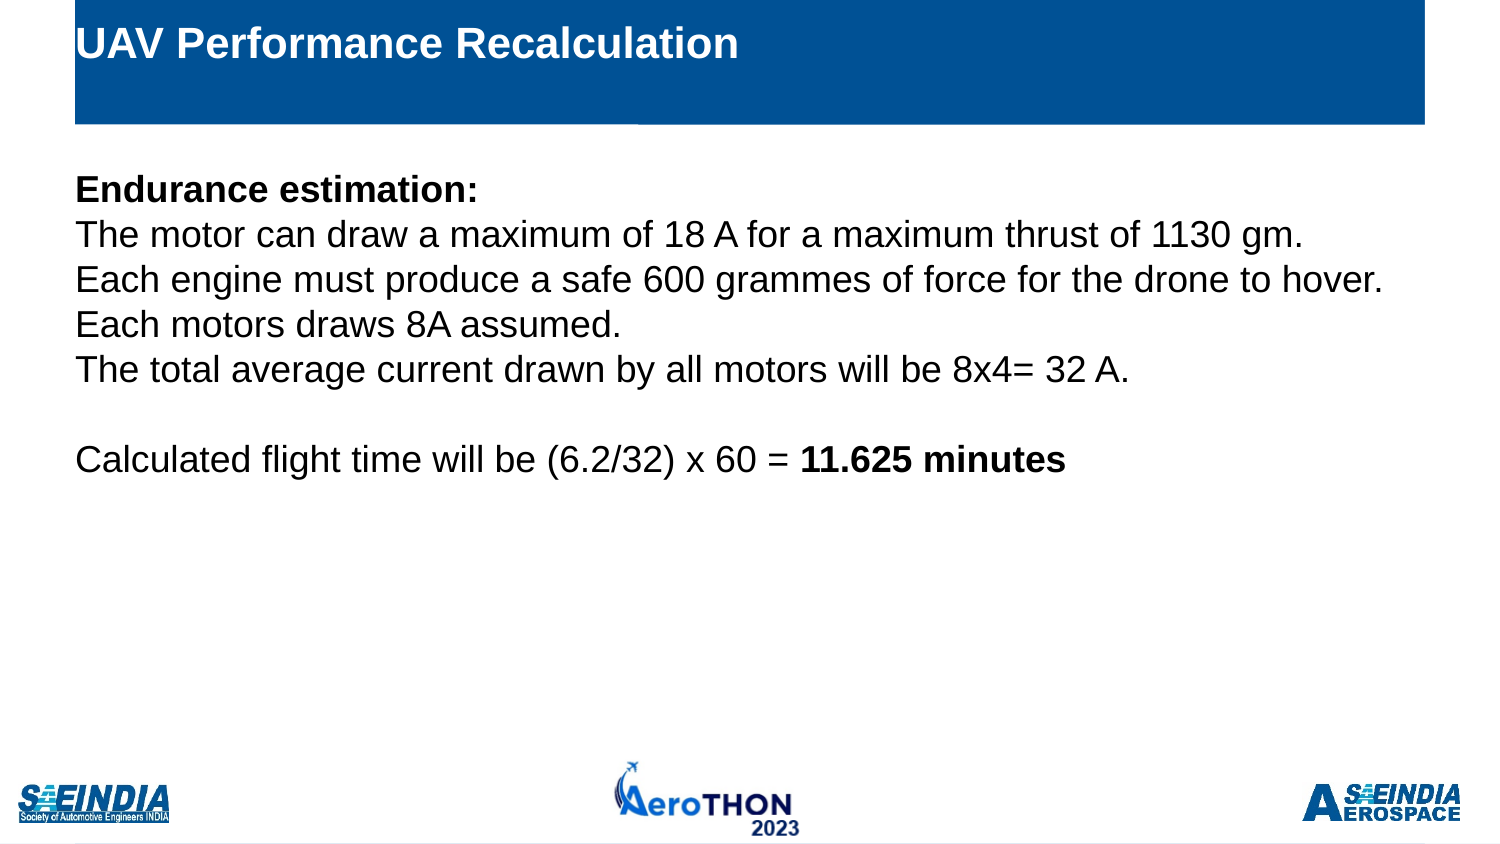

# UAV Performance Recalculation
Endurance estimation:
The motor can draw a maximum of 18 A for a maximum thrust of 1130 gm.
Each engine must produce a safe 600 grammes of force for the drone to hover. Each motors draws 8A assumed.
The total average current drawn by all motors will be 8x4= 32 A.

Calculated flight time will be (6.2/32) x 60 = 11.625 minutes